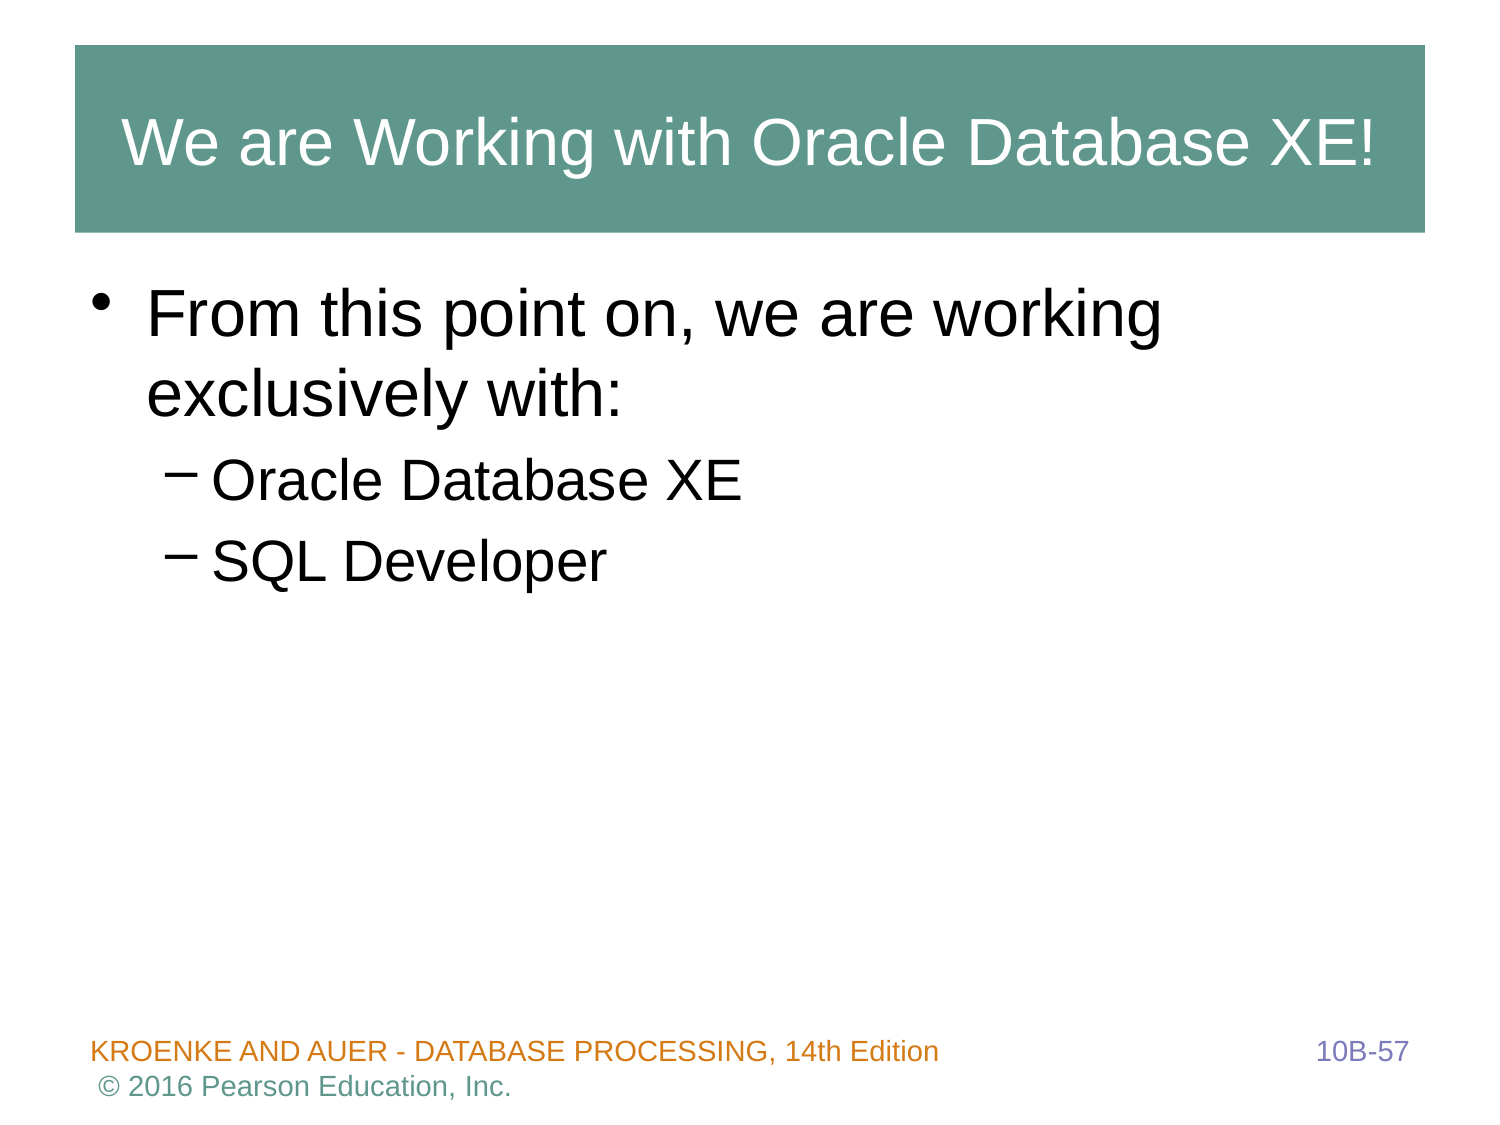

# We are Working with Oracle Database XE!
From this point on, we are working exclusively with:
Oracle Database XE
SQL Developer
10B-57

KROENKE AND AUER - DATABASE PROCESSING, 14th Edition  © 2016 Pearson Education, Inc.